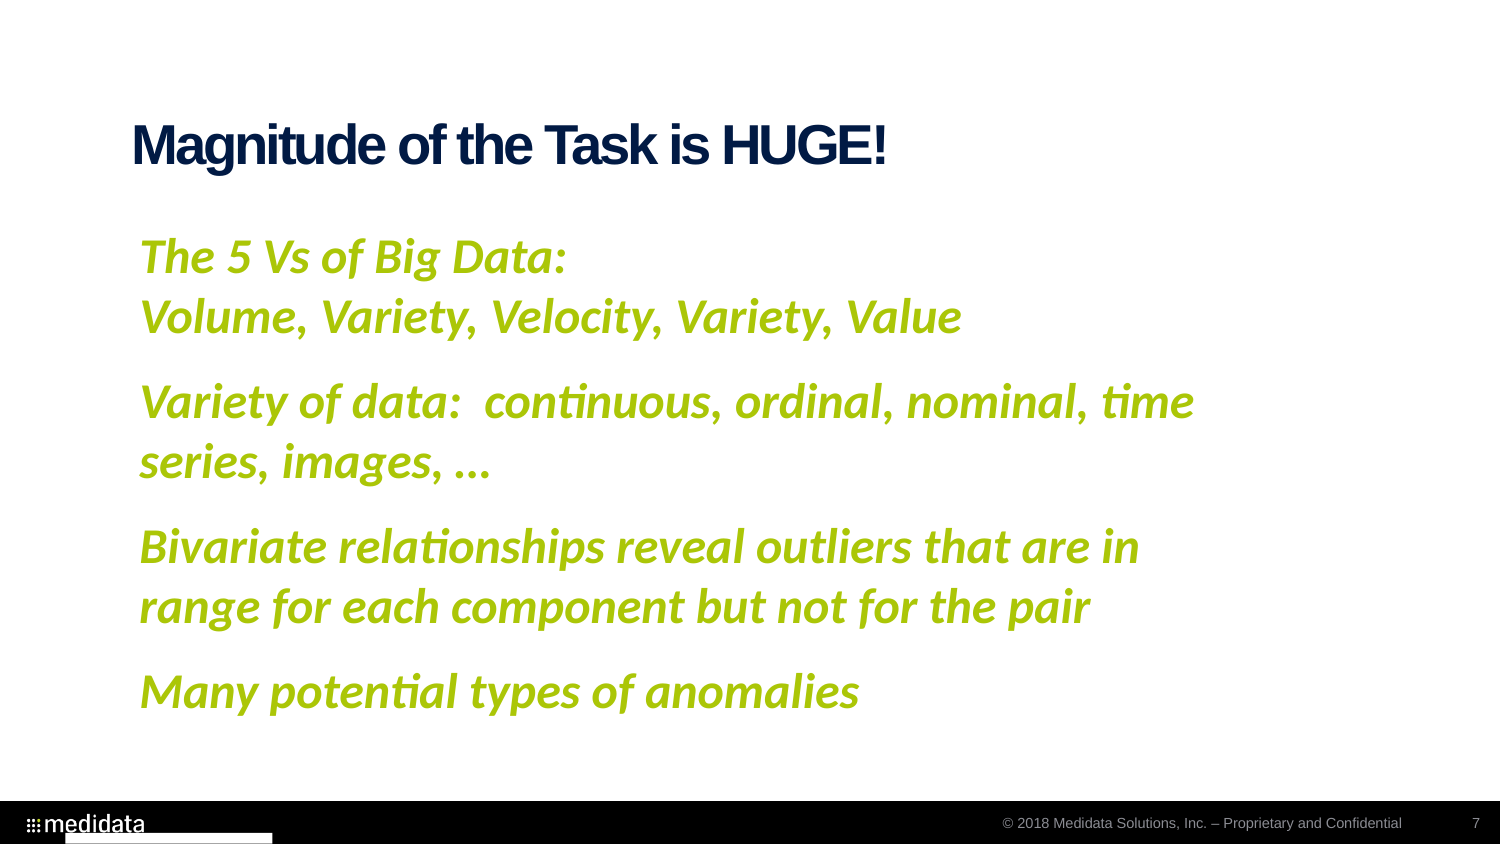

# Magnitude of the Task is HUGE!
The 5 Vs of Big Data:
Volume, Variety, Velocity, Variety, Value
Variety of data:  continuous, ordinal, nominal, time series, images, …
Bivariate relationships reveal outliers that are in range for each component but not for the pair
Many potential types of anomalies